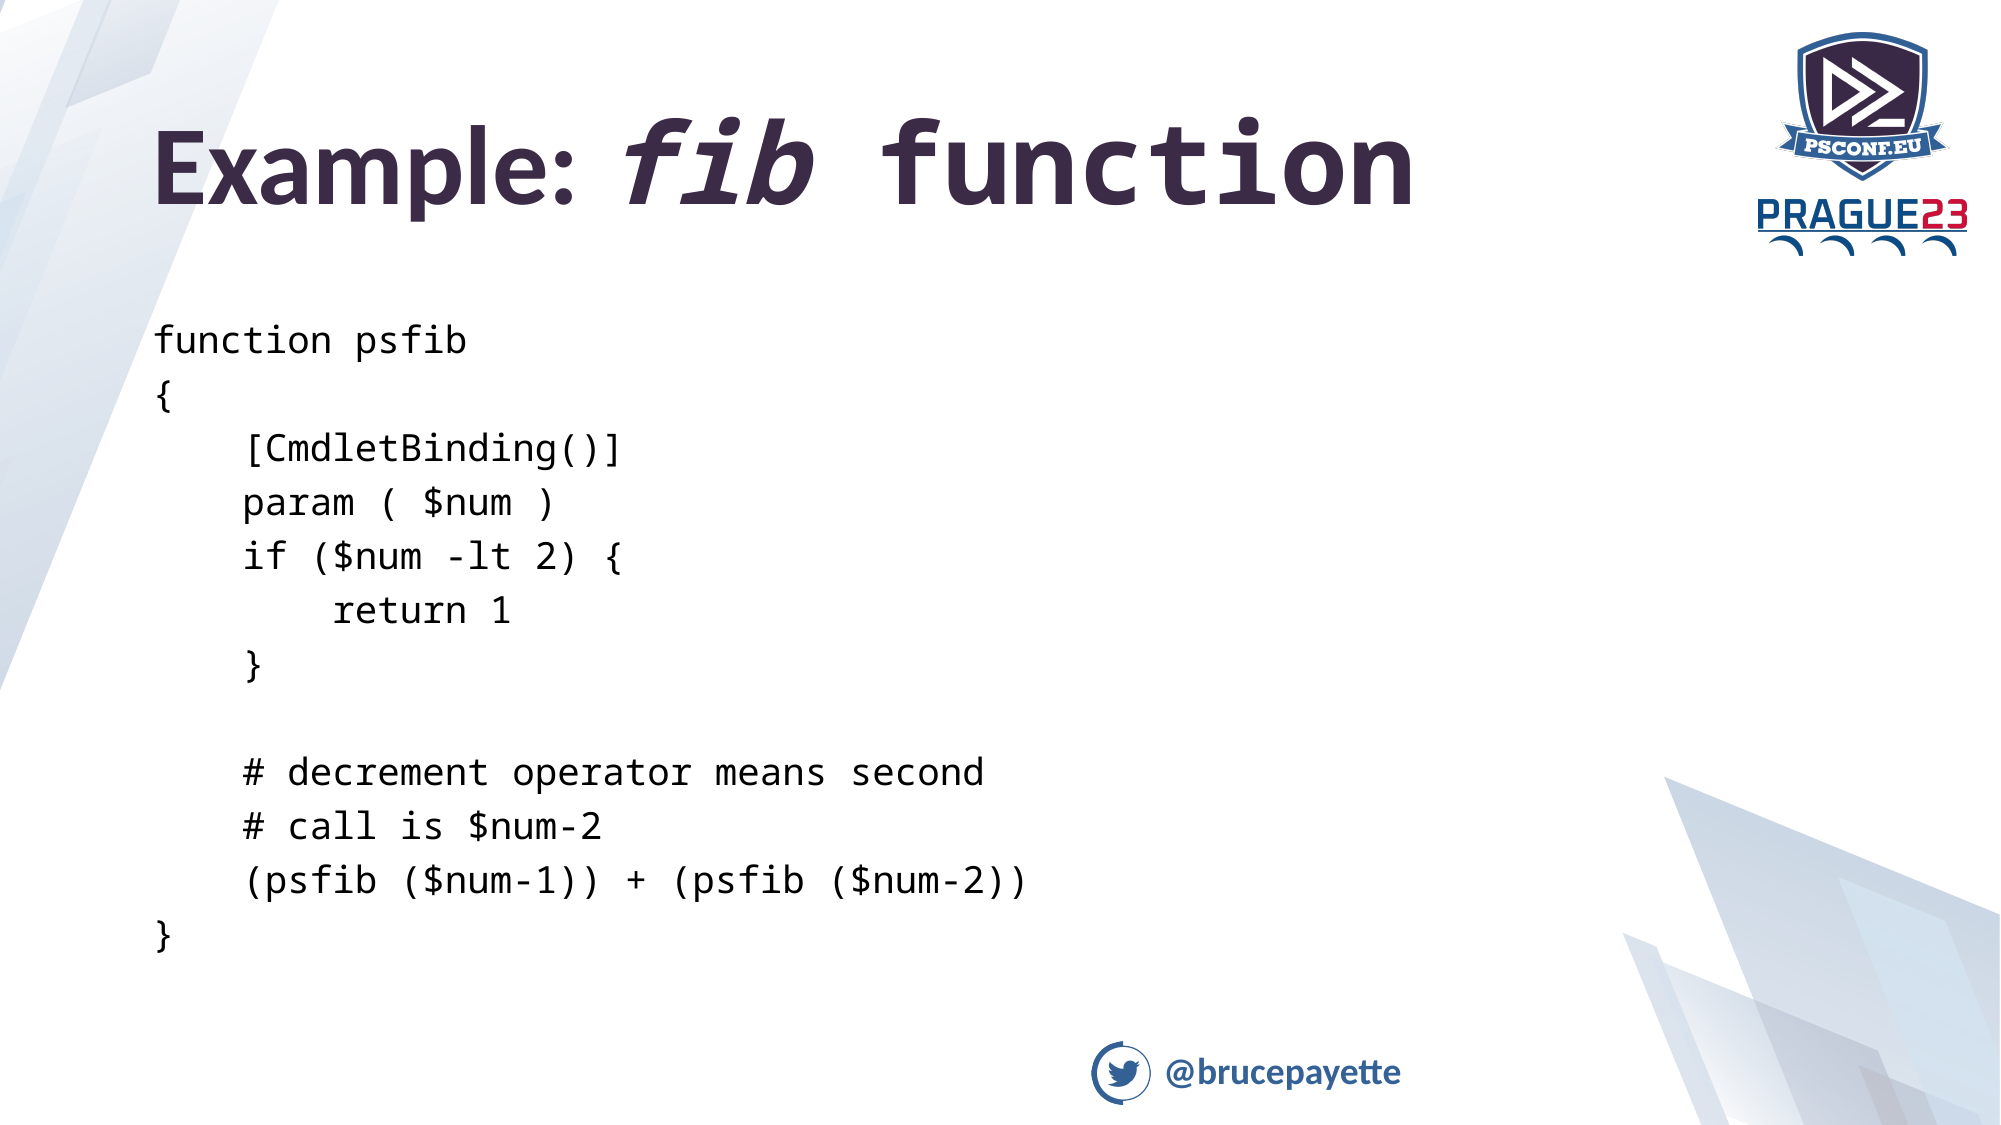

# Example: fib function
function psfib
{
    [CmdletBinding()]
    param ( $num )
    if ($num -lt 2) {
        return 1
    }

    # decrement operator means second
    # call is $num-2
    (psfib ($num-1)) + (psfib ($num-2))
}